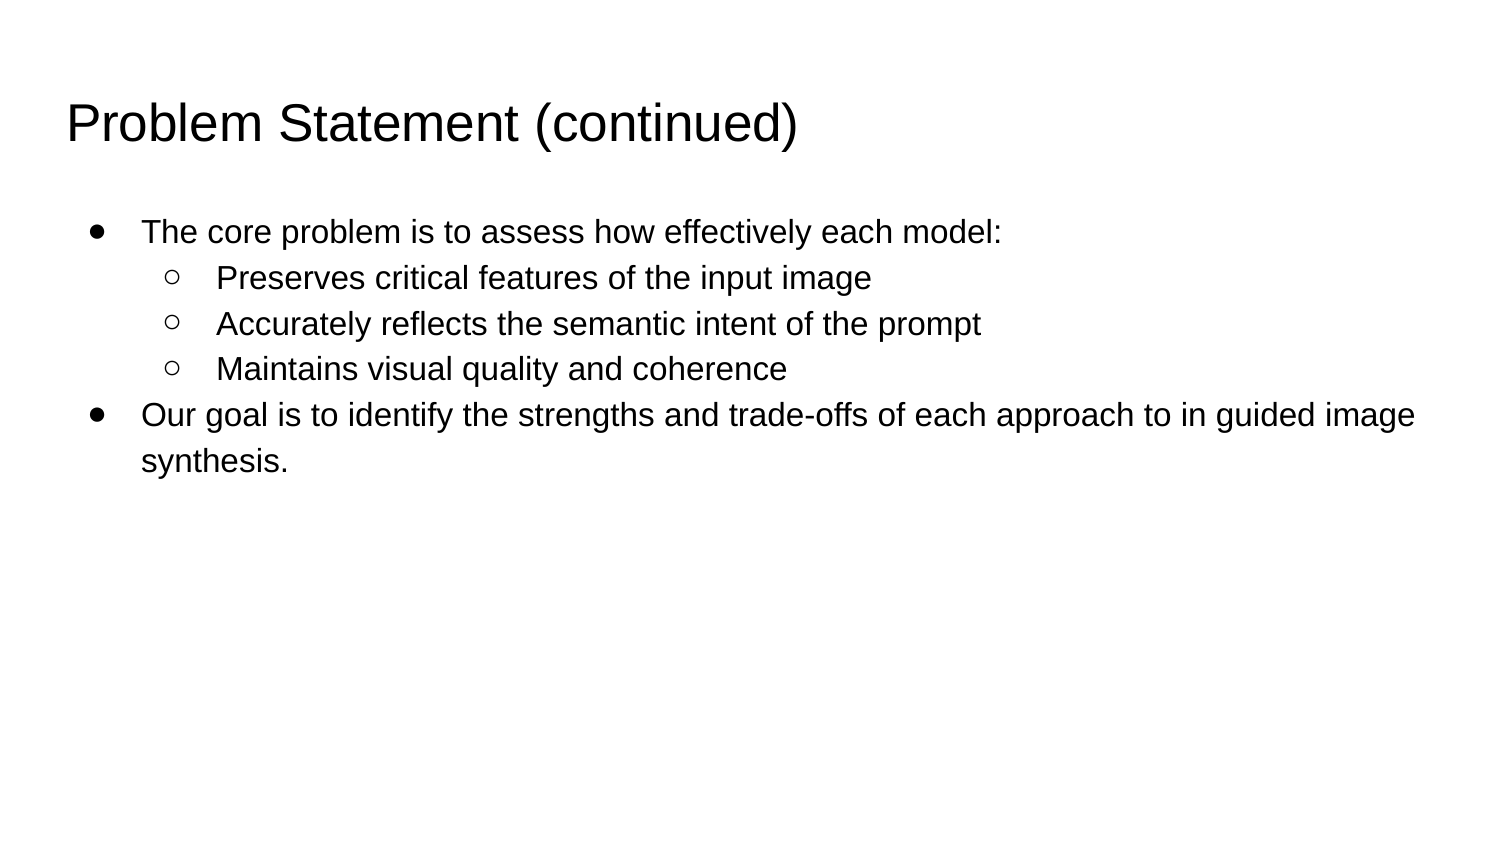

# Problem Statement (continued)
The core problem is to assess how effectively each model:
Preserves critical features of the input image
Accurately reflects the semantic intent of the prompt
Maintains visual quality and coherence
Our goal is to identify the strengths and trade-offs of each approach to in guided image synthesis.